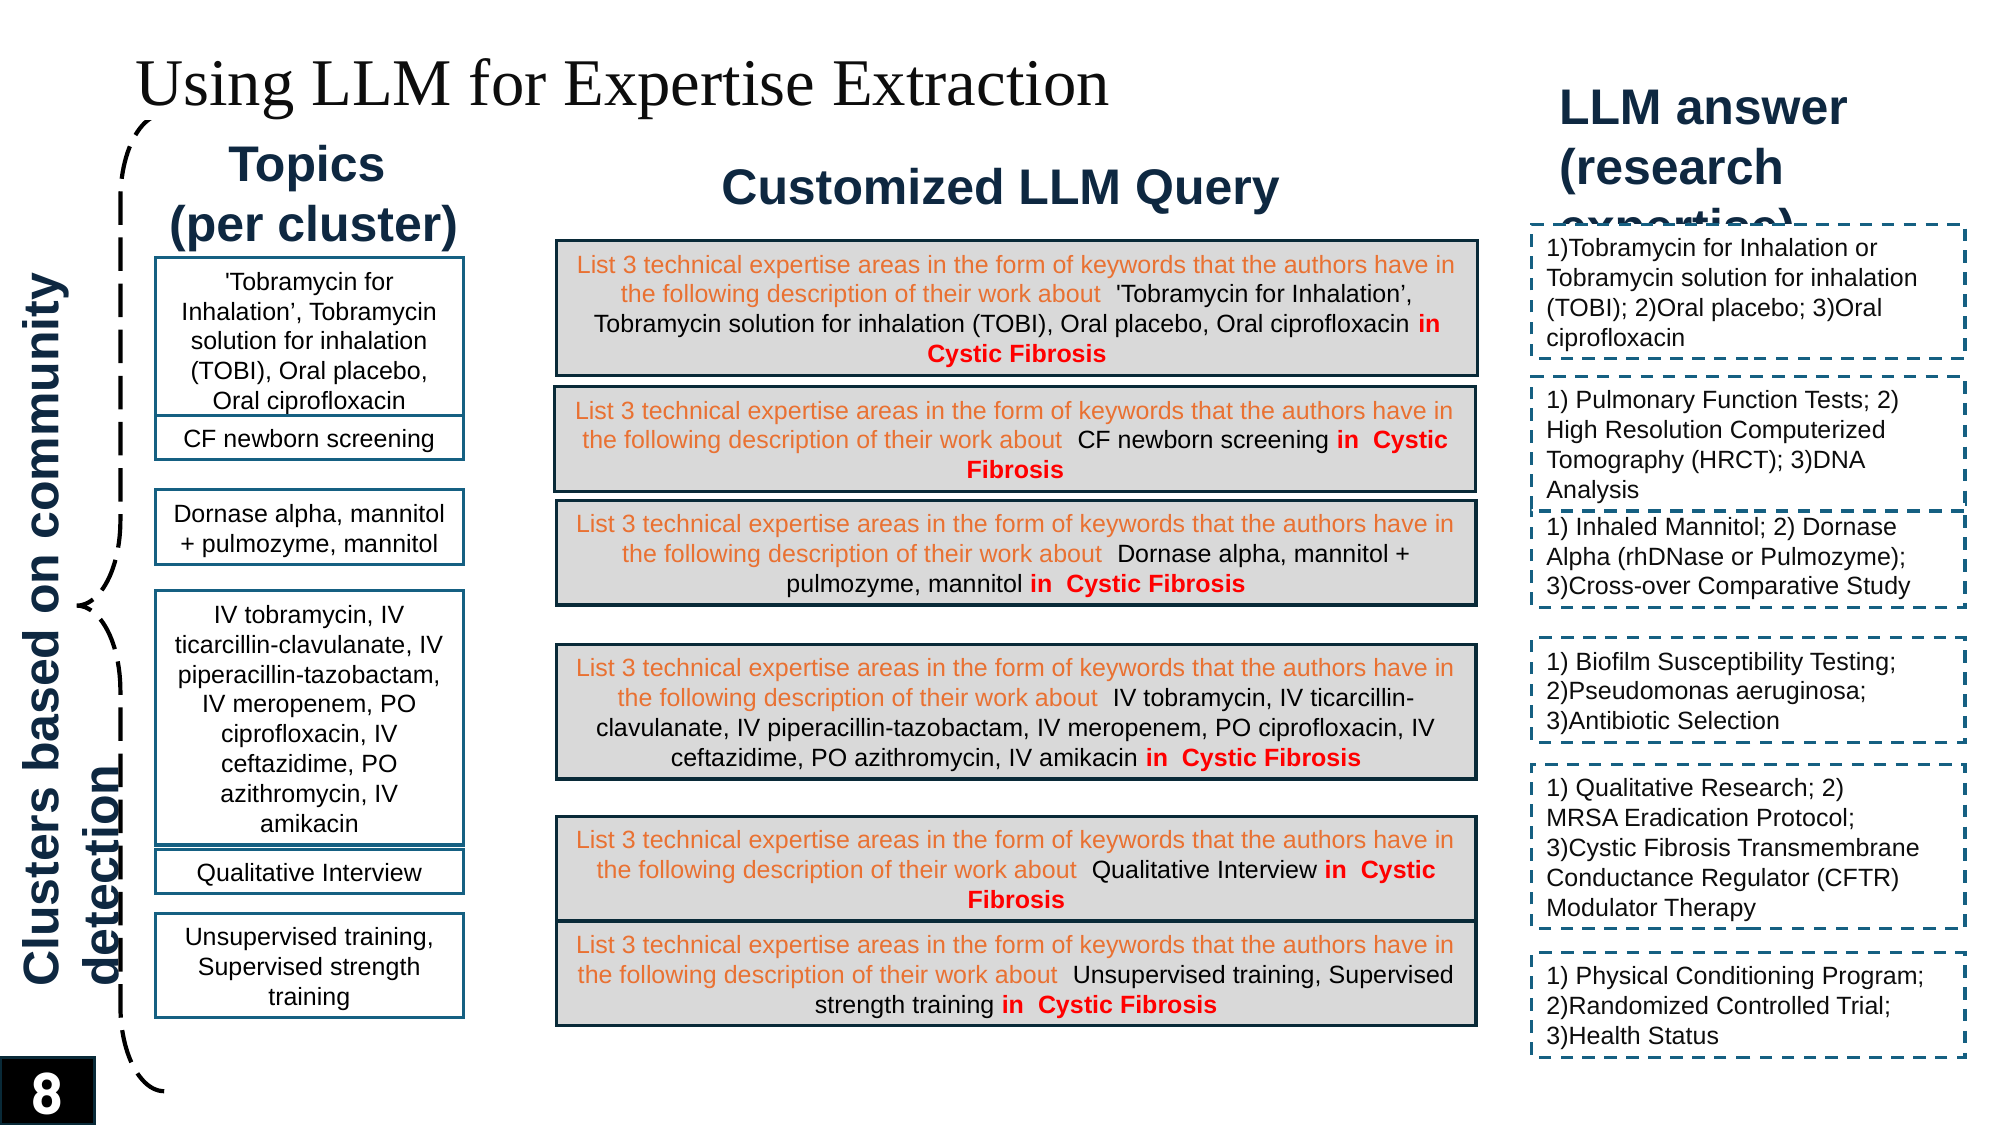

Using LLM for Expertise Extraction
LLM answer
(research expertise)

Topics
(per cluster)
Customized LLM Query
1)Tobramycin for Inhalation or Tobramycin solution for inhalation (TOBI); 2)Oral placebo; 3)Oral ciprofloxacin
List 3 technical expertise areas in the form of keywords that the authors have in the following description of their work about  'Tobramycin for Inhalation’, Tobramycin solution for inhalation (TOBI), Oral placebo, Oral ciprofloxacin in Cystic Fibrosis
'Tobramycin for Inhalation’, Tobramycin solution for inhalation (TOBI), Oral placebo, Oral ciprofloxacin
1) Pulmonary Function Tests; 2) High Resolution Computerized Tomography (HRCT); 3)DNA Analysis
List 3 technical expertise areas in the form of keywords that the authors have in the following description of their work about  CF newborn screening in  Cystic Fibrosis
CF newborn screening
Dornase alpha, mannitol + pulmozyme, mannitol
List 3 technical expertise areas in the form of keywords that the authors have in the following description of their work about  Dornase alpha, mannitol + pulmozyme, mannitol in  Cystic Fibrosis
1) Inhaled Mannitol; 2) Dornase Alpha (rhDNase or Pulmozyme); 3)Cross-over Comparative Study
Clusters based on community detection
IV tobramycin, IV ticarcillin-clavulanate, IV piperacillin-tazobactam, IV meropenem, PO ciprofloxacin, IV ceftazidime, PO azithromycin, IV amikacin
1) Biofilm Susceptibility Testing; 2)Pseudomonas aeruginosa; 3)Antibiotic Selection
List 3 technical expertise areas in the form of keywords that the authors have in the following description of their work about  IV tobramycin, IV ticarcillin-clavulanate, IV piperacillin-tazobactam, IV meropenem, PO ciprofloxacin, IV ceftazidime, PO azithromycin, IV amikacin in  Cystic Fibrosis
1) Qualitative Research; 2)
MRSA Eradication Protocol;
3)Cystic Fibrosis Transmembrane Conductance Regulator (CFTR) Modulator Therapy
List 3 technical expertise areas in the form of keywords that the authors have in the following description of their work about  Qualitative Interview in  Cystic Fibrosis
Qualitative Interview
Unsupervised training, Supervised strength training
List 3 technical expertise areas in the form of keywords that the authors have in the following description of their work about  Unsupervised training, Supervised strength training in  Cystic Fibrosis
1) Physical Conditioning Program; 2)Randomized Controlled Trial;  3)Health Status
8